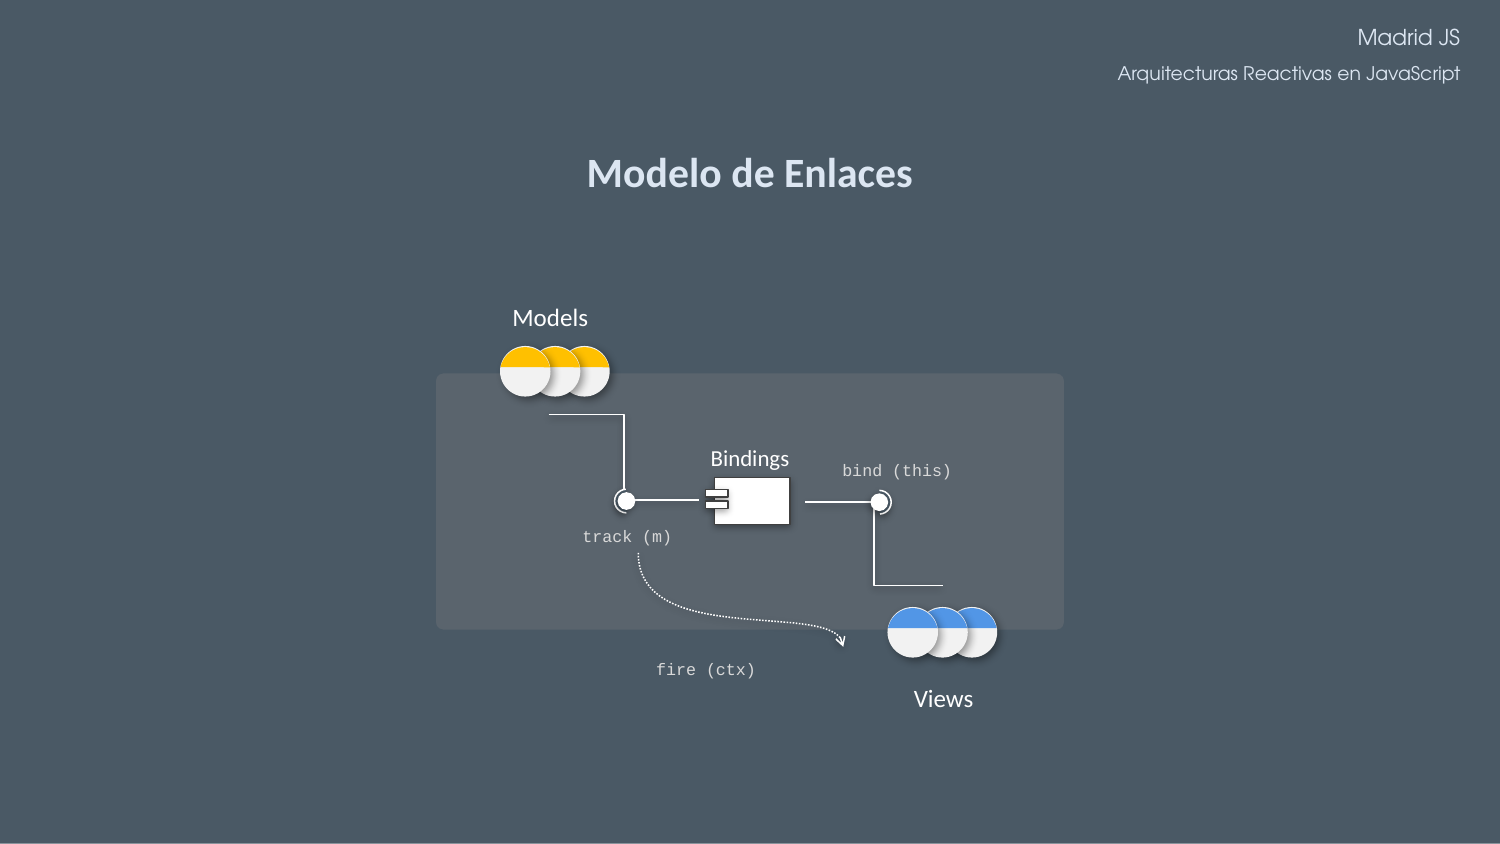

Modelo de Enlaces
Models

Bindings
bind (this)

track (m)

fire (ctx)
Views